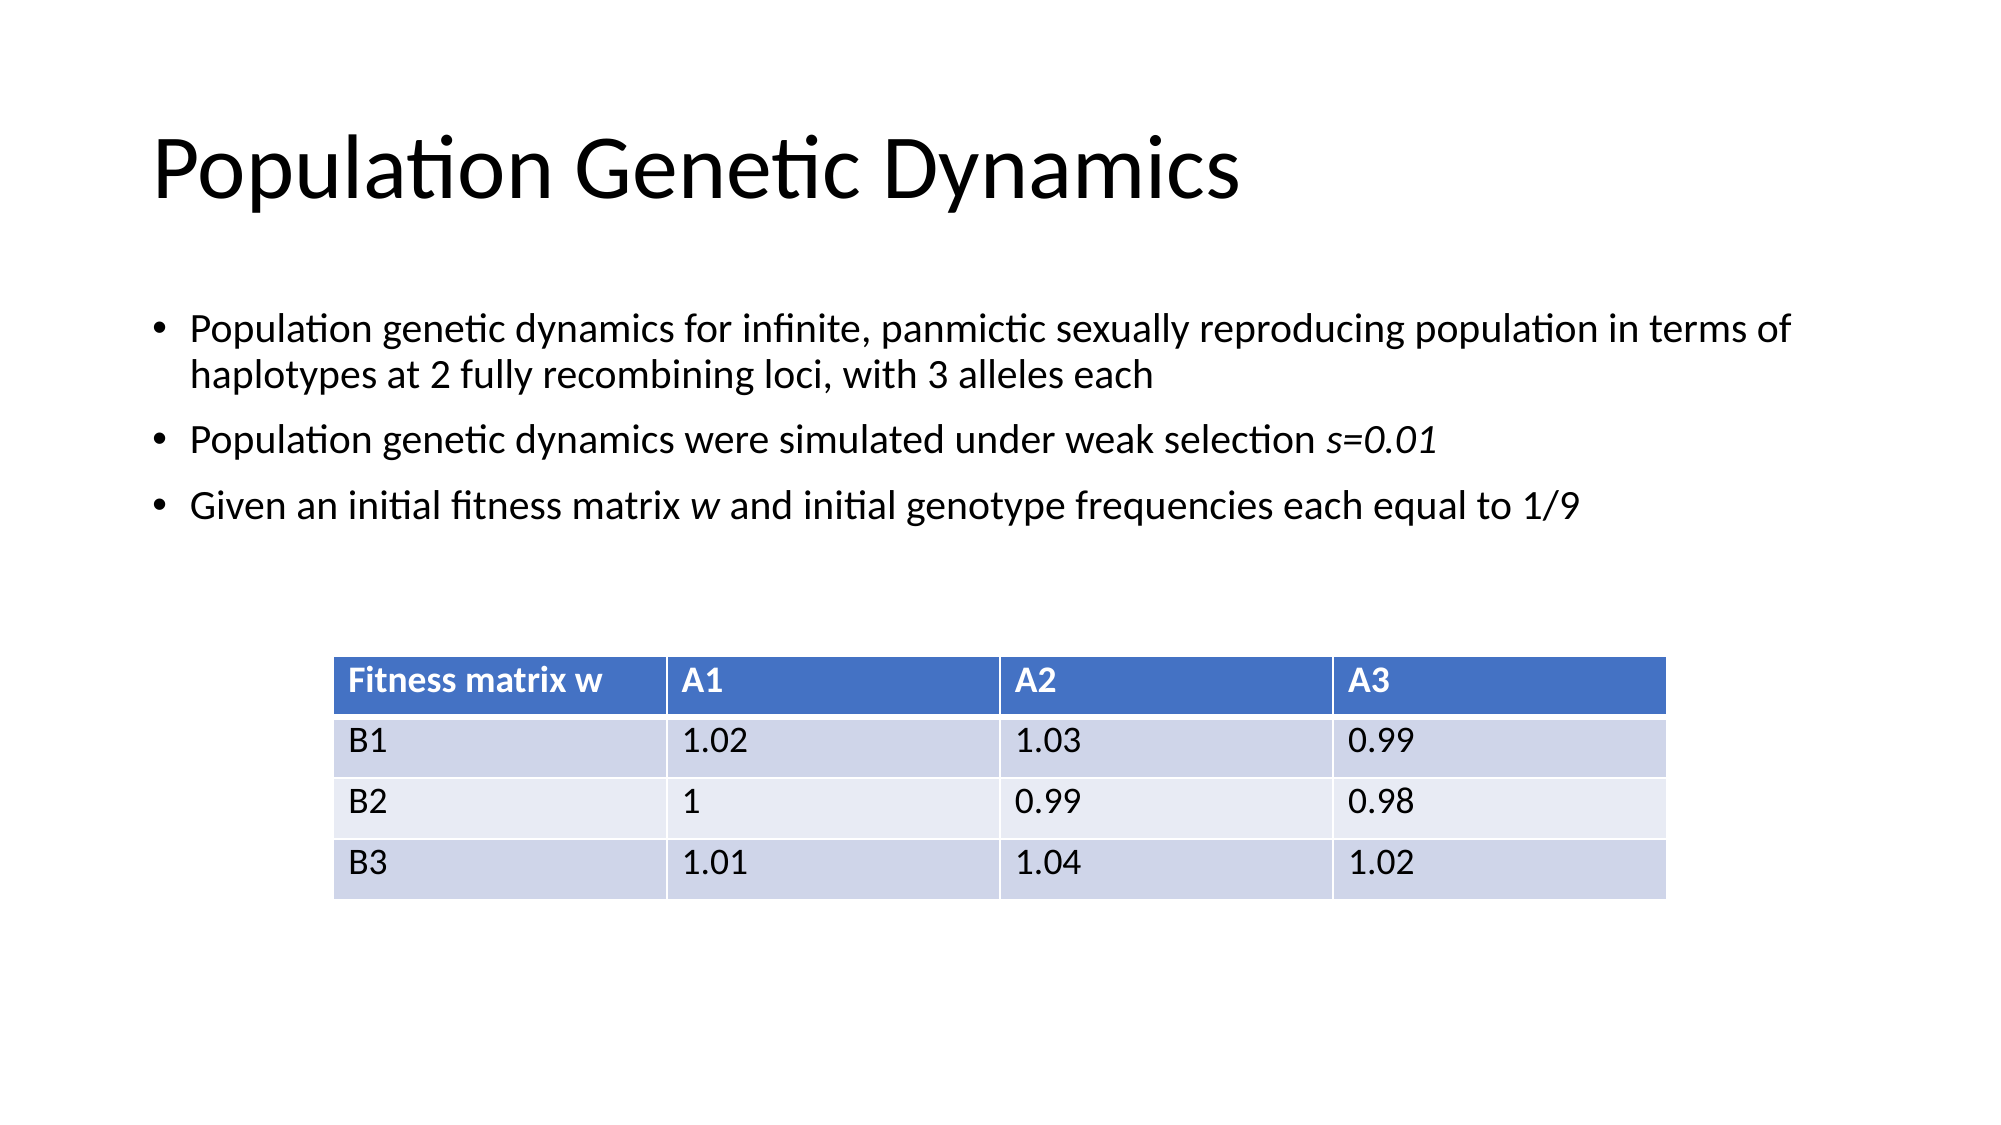

# Population Genetic Dynamics
Population genetic dynamics for infinite, panmictic sexually reproducing population in terms of haplotypes at 2 fully recombining loci, with 3 alleles each
Population genetic dynamics were simulated under weak selection s=0.01
Given an initial fitness matrix w and initial genotype frequencies each equal to 1/9

| Fitness matrix w | A1 | A2 | A3 |
| --- | --- | --- | --- |
| B1 | 1.02 | 1.03 | 0.99 |
| B2 | 1 | 0.99 | 0.98 |
| B3 | 1.01 | 1.04 | 1.02 |